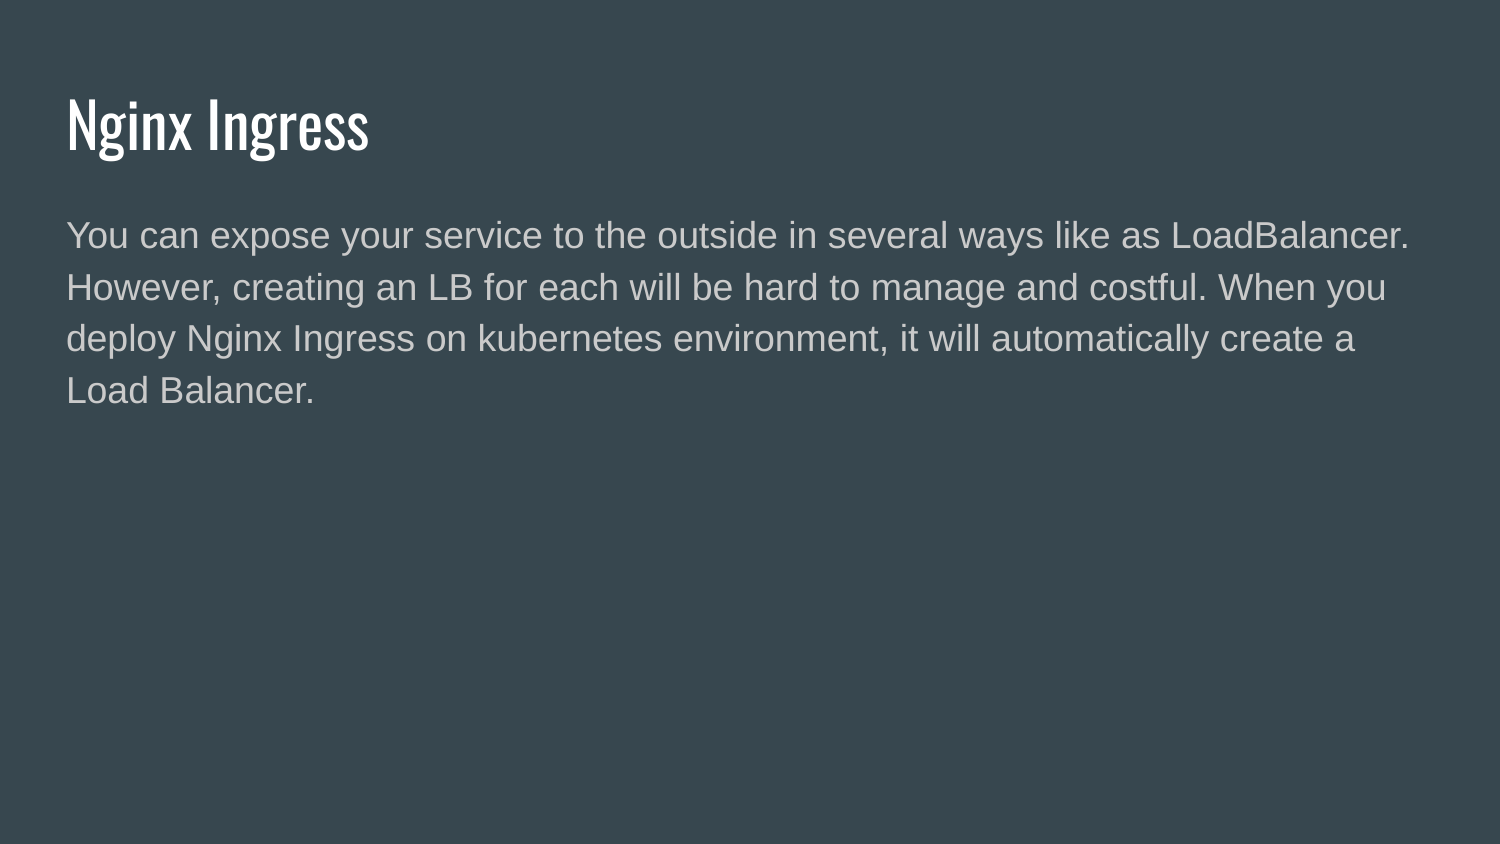

# Nginx Ingress
You can expose your service to the outside in several ways like as LoadBalancer. However, creating an LB for each will be hard to manage and costful. When you deploy Nginx Ingress on kubernetes environment, it will automatically create a Load Balancer.